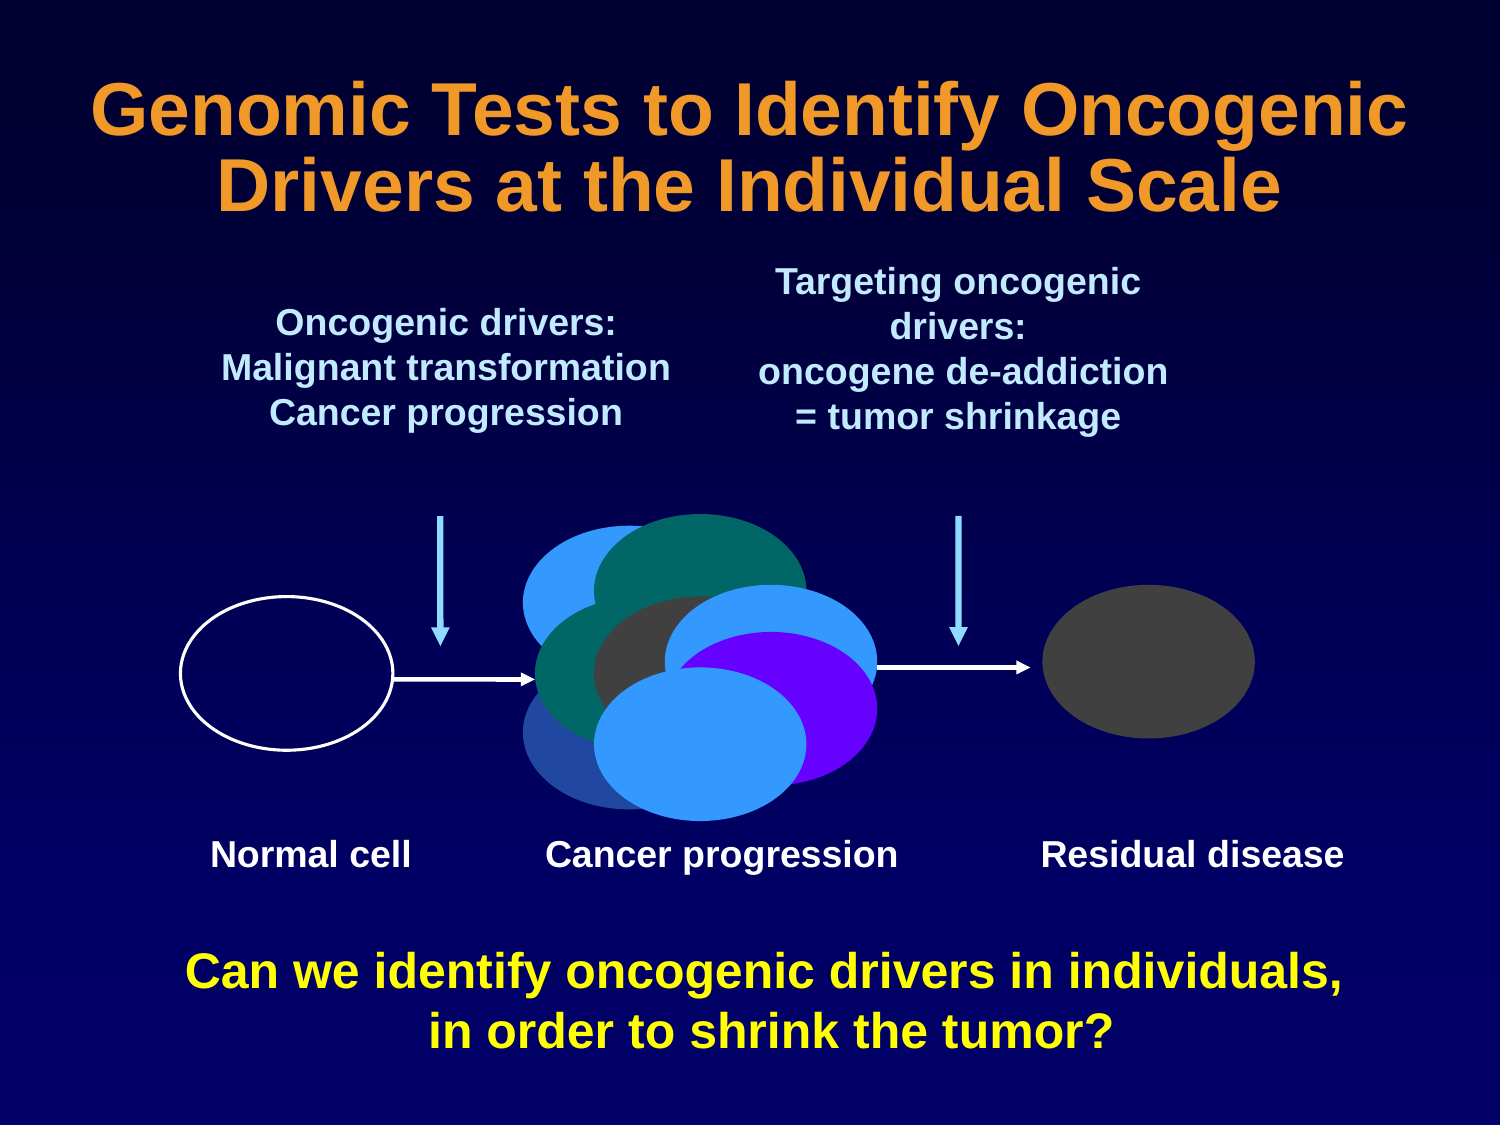

# Genomic Tests to Identify Oncogenic Drivers at the Individual Scale
Targeting oncogenic
drivers:
 oncogene de-addiction = tumor shrinkage

Oncogenic drivers:
Malignant transformation
Cancer progression

Normal cell
Cancer progression
Residual disease
Can we identify oncogenic drivers in individuals,
in order to shrink the tumor?